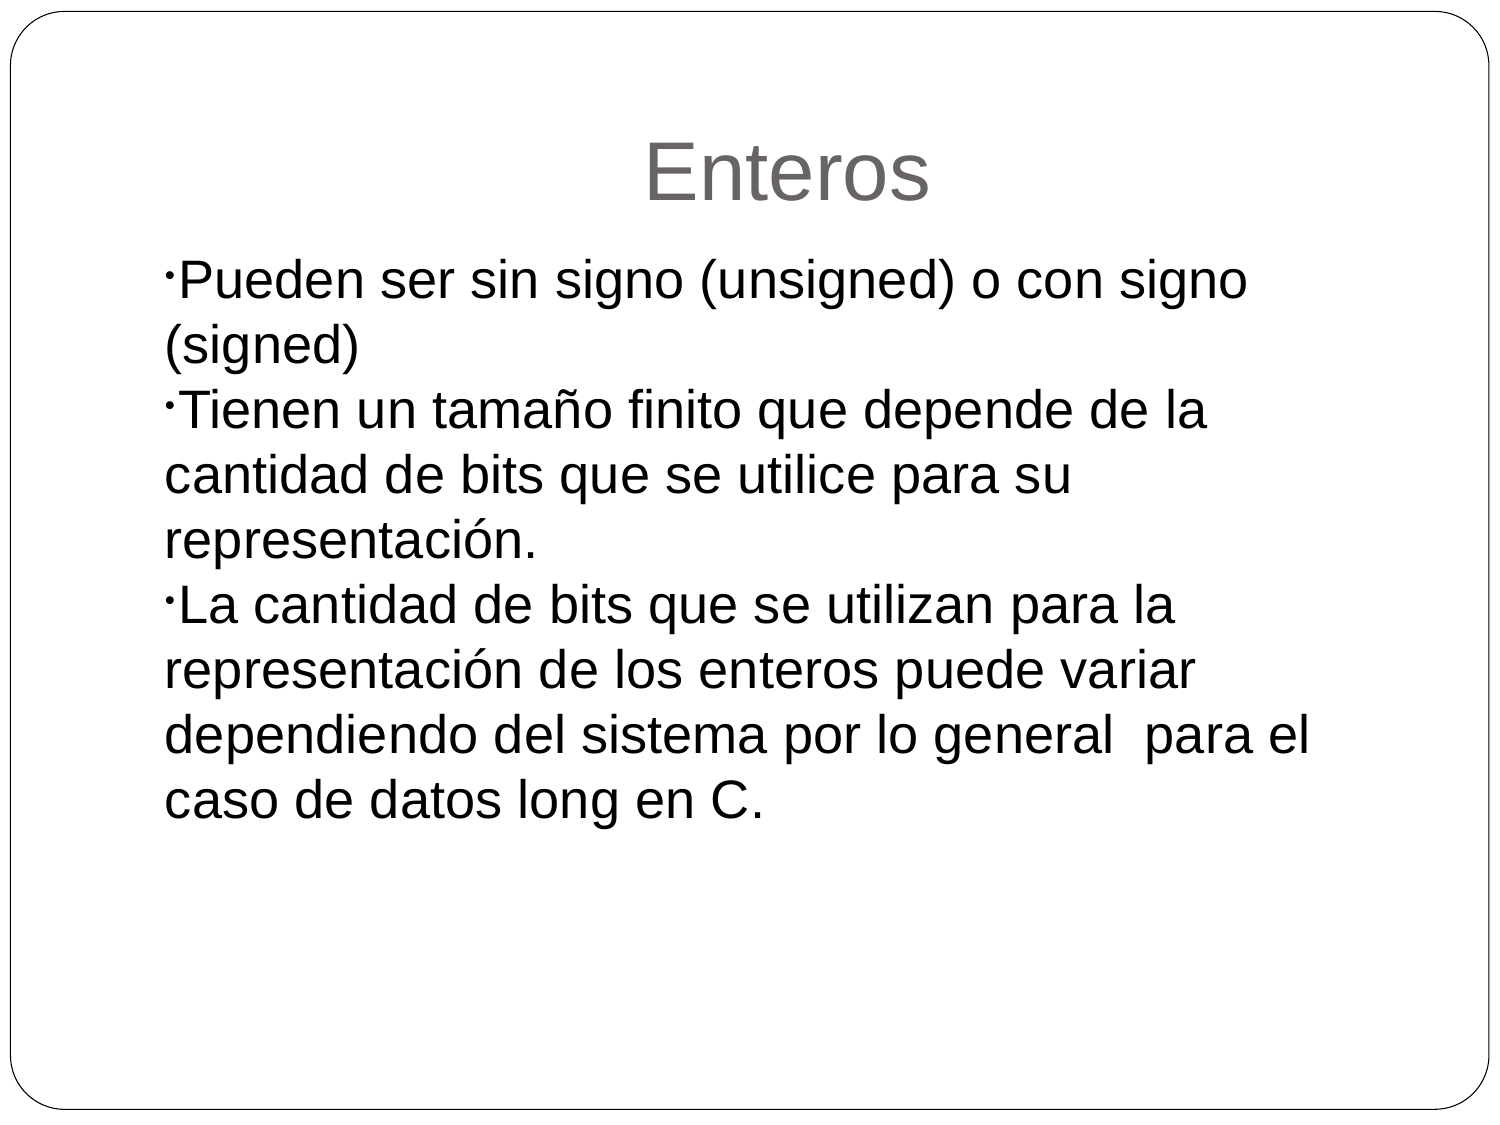

Enteros
Pueden ser sin signo (unsigned) o con signo (signed)
Tienen un tamaño finito que depende de la cantidad de bits que se utilice para su representación.
La cantidad de bits que se utilizan para la representación de los enteros puede variar dependiendo del sistema por lo general  para el caso de datos long en C.